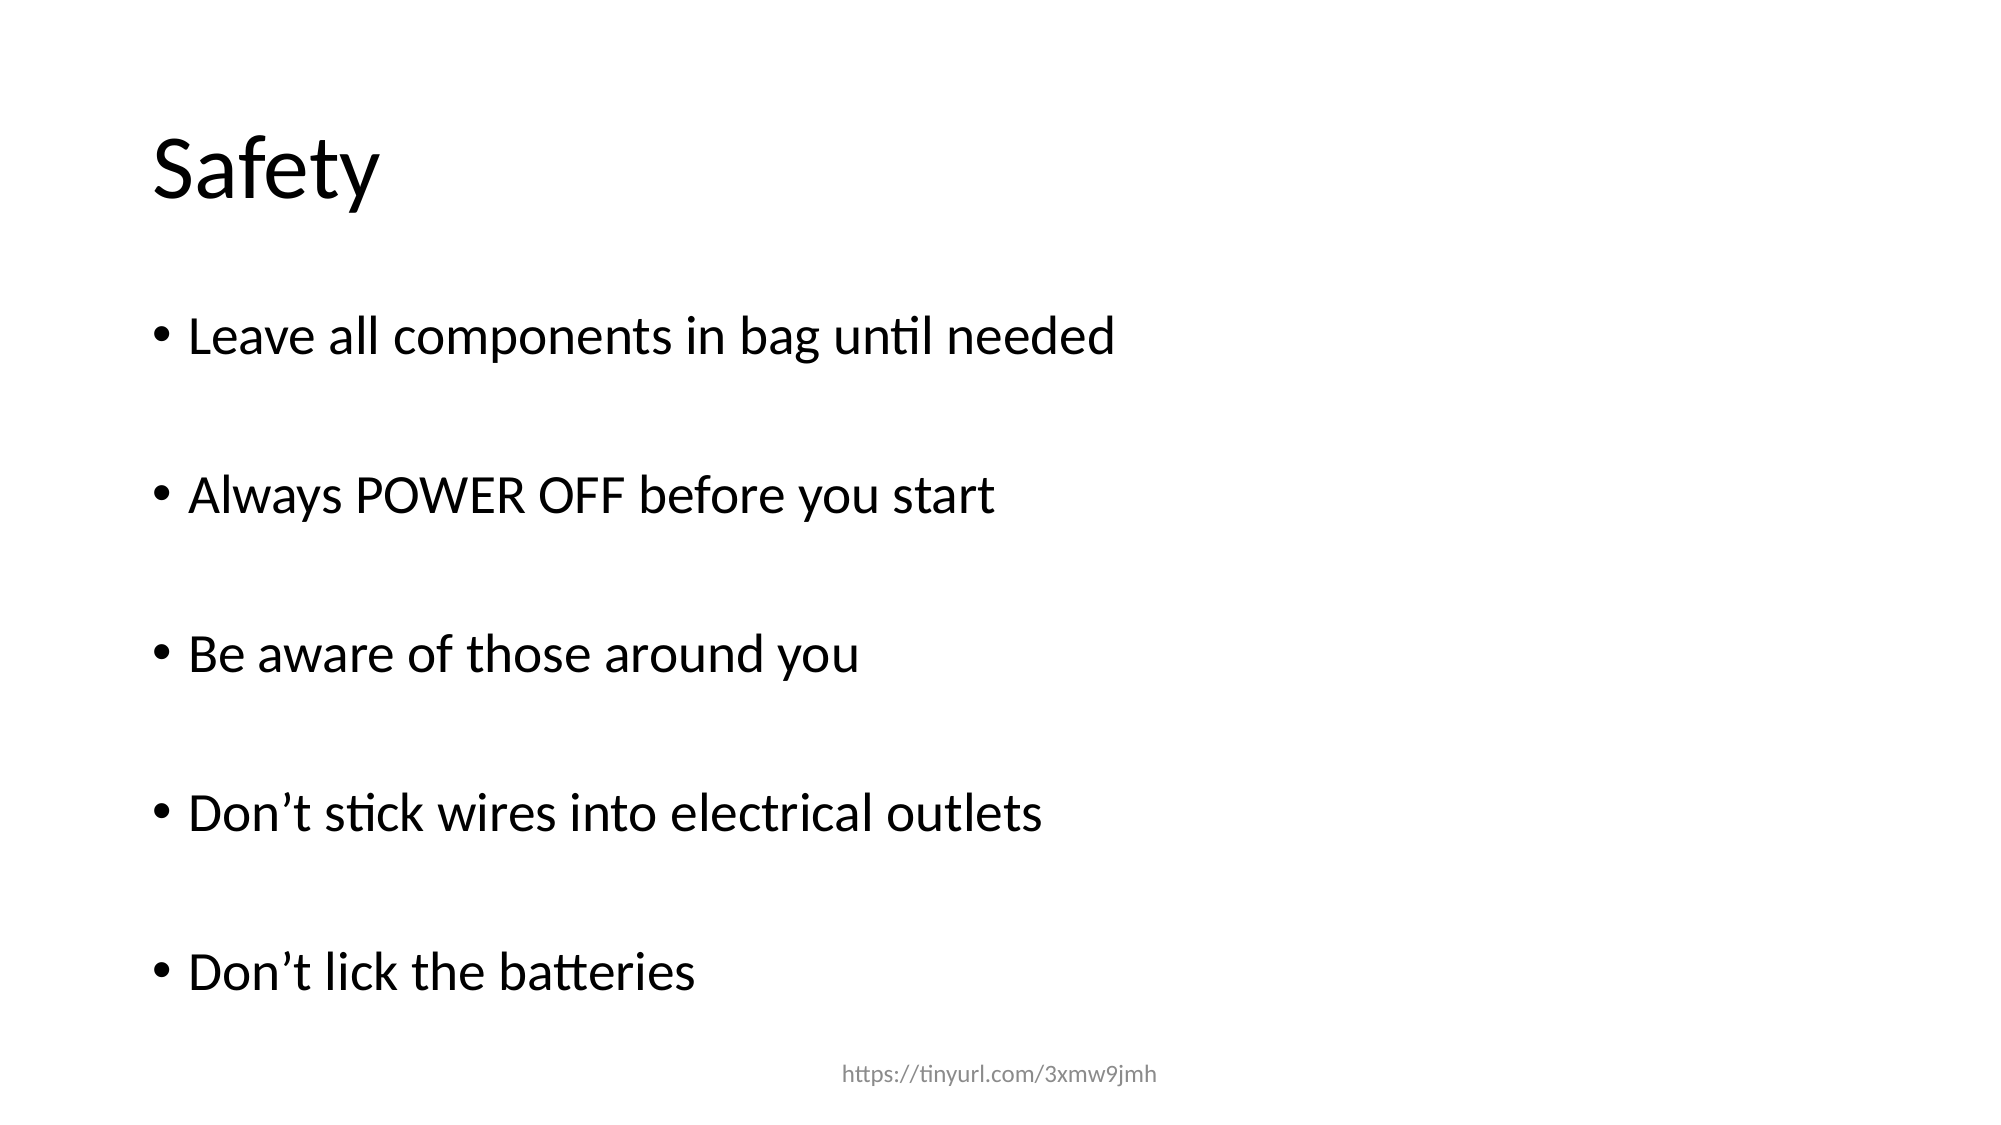

# Safety
Leave all components in bag until needed

Always POWER OFF before you start

Be aware of those around you

Don’t stick wires into electrical outlets

Don’t lick the batteries

https://tinyurl.com/3xmw9jmh